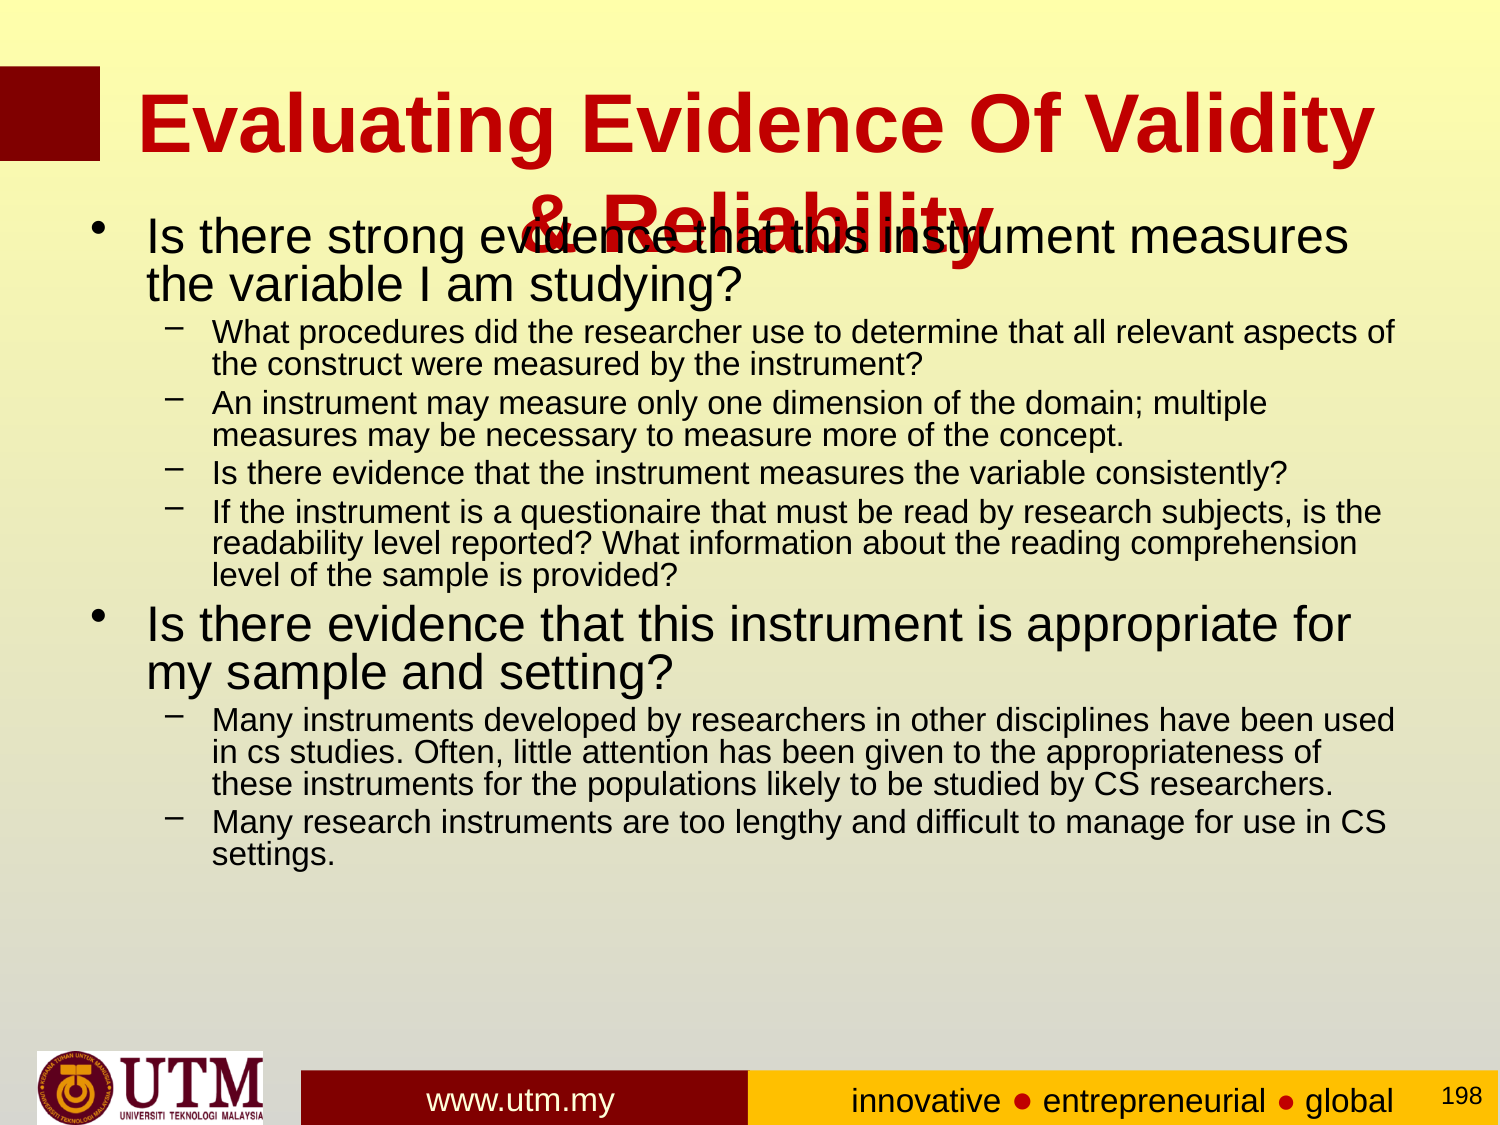

# Evaluating Evidence Of Validity & Reliability
Is there strong evidence that this instrument measures the variable I am studying?
What procedures did the researcher use to determine that all relevant aspects of the construct were measured by the instrument?
An instrument may measure only one dimension of the domain; multiple measures may be necessary to measure more of the concept.
Is there evidence that the instrument measures the variable consistently?
If the instrument is a questionaire that must be read by research subjects, is the readability level reported? What information about the reading comprehension level of the sample is provided?
Is there evidence that this instrument is appropriate for my sample and setting?
Many instruments developed by researchers in other disciplines have been used in cs studies. Often, little attention has been given to the appropriateness of these instruments for the populations likely to be studied by CS researchers.
Many research instruments are too lengthy and difficult to manage for use in CS settings.